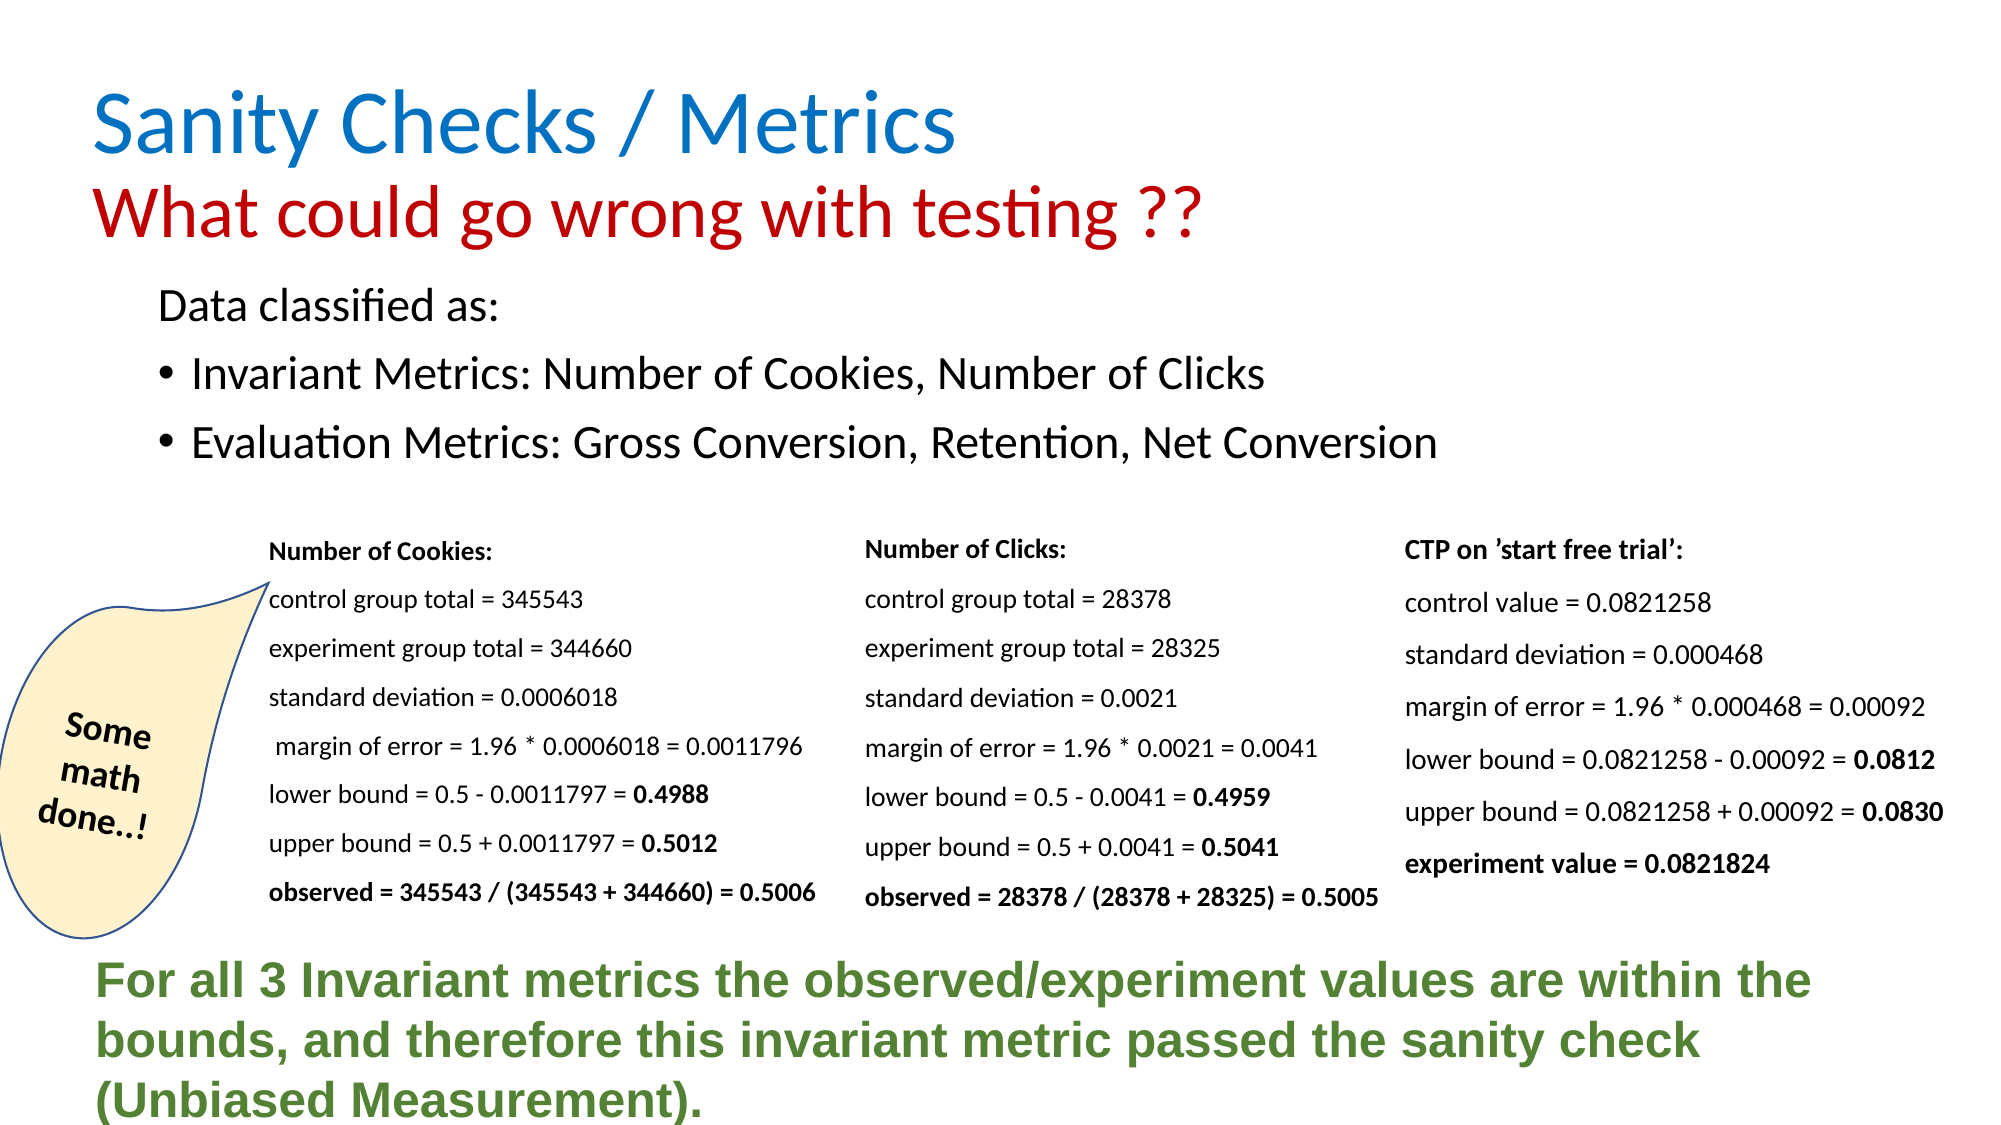

# Sanity Checks / Metrics What could go wrong with testing ??
Data classified as:
Invariant Metrics: Number of Cookies, Number of Clicks
Evaluation Metrics: Gross Conversion, Retention, Net Conversion

CTP on ’start free trial’:
control value = 0.0821258
standard deviation = 0.000468
margin of error = 1.96 * 0.000468 = 0.00092
lower bound = 0.0821258 - 0.00092 = 0.0812
upper bound = 0.0821258 + 0.00092 = 0.0830
experiment value = 0.0821824
Number of Clicks:
control group total = 28378
experiment group total = 28325
standard deviation = 0.0021
margin of error = 1.96 * 0.0021 = 0.0041
lower bound = 0.5 - 0.0041 = 0.4959
upper bound = 0.5 + 0.0041 = 0.5041
observed = 28378 / (28378 + 28325) = 0.5005
Number of Cookies:
control group total = 345543
experiment group total = 344660
standard deviation = 0.0006018
 margin of error = 1.96 * 0.0006018 = 0.0011796
lower bound = 0.5 - 0.0011797 = 0.4988
upper bound = 0.5 + 0.0011797 = 0.5012
observed = 345543 / (345543 + 344660) = 0.5006
Some math done..!
For all 3 Invariant metrics the observed/experiment values are within the bounds, and therefore this invariant metric passed the sanity check (Unbiased Measurement).
Let’s test it…